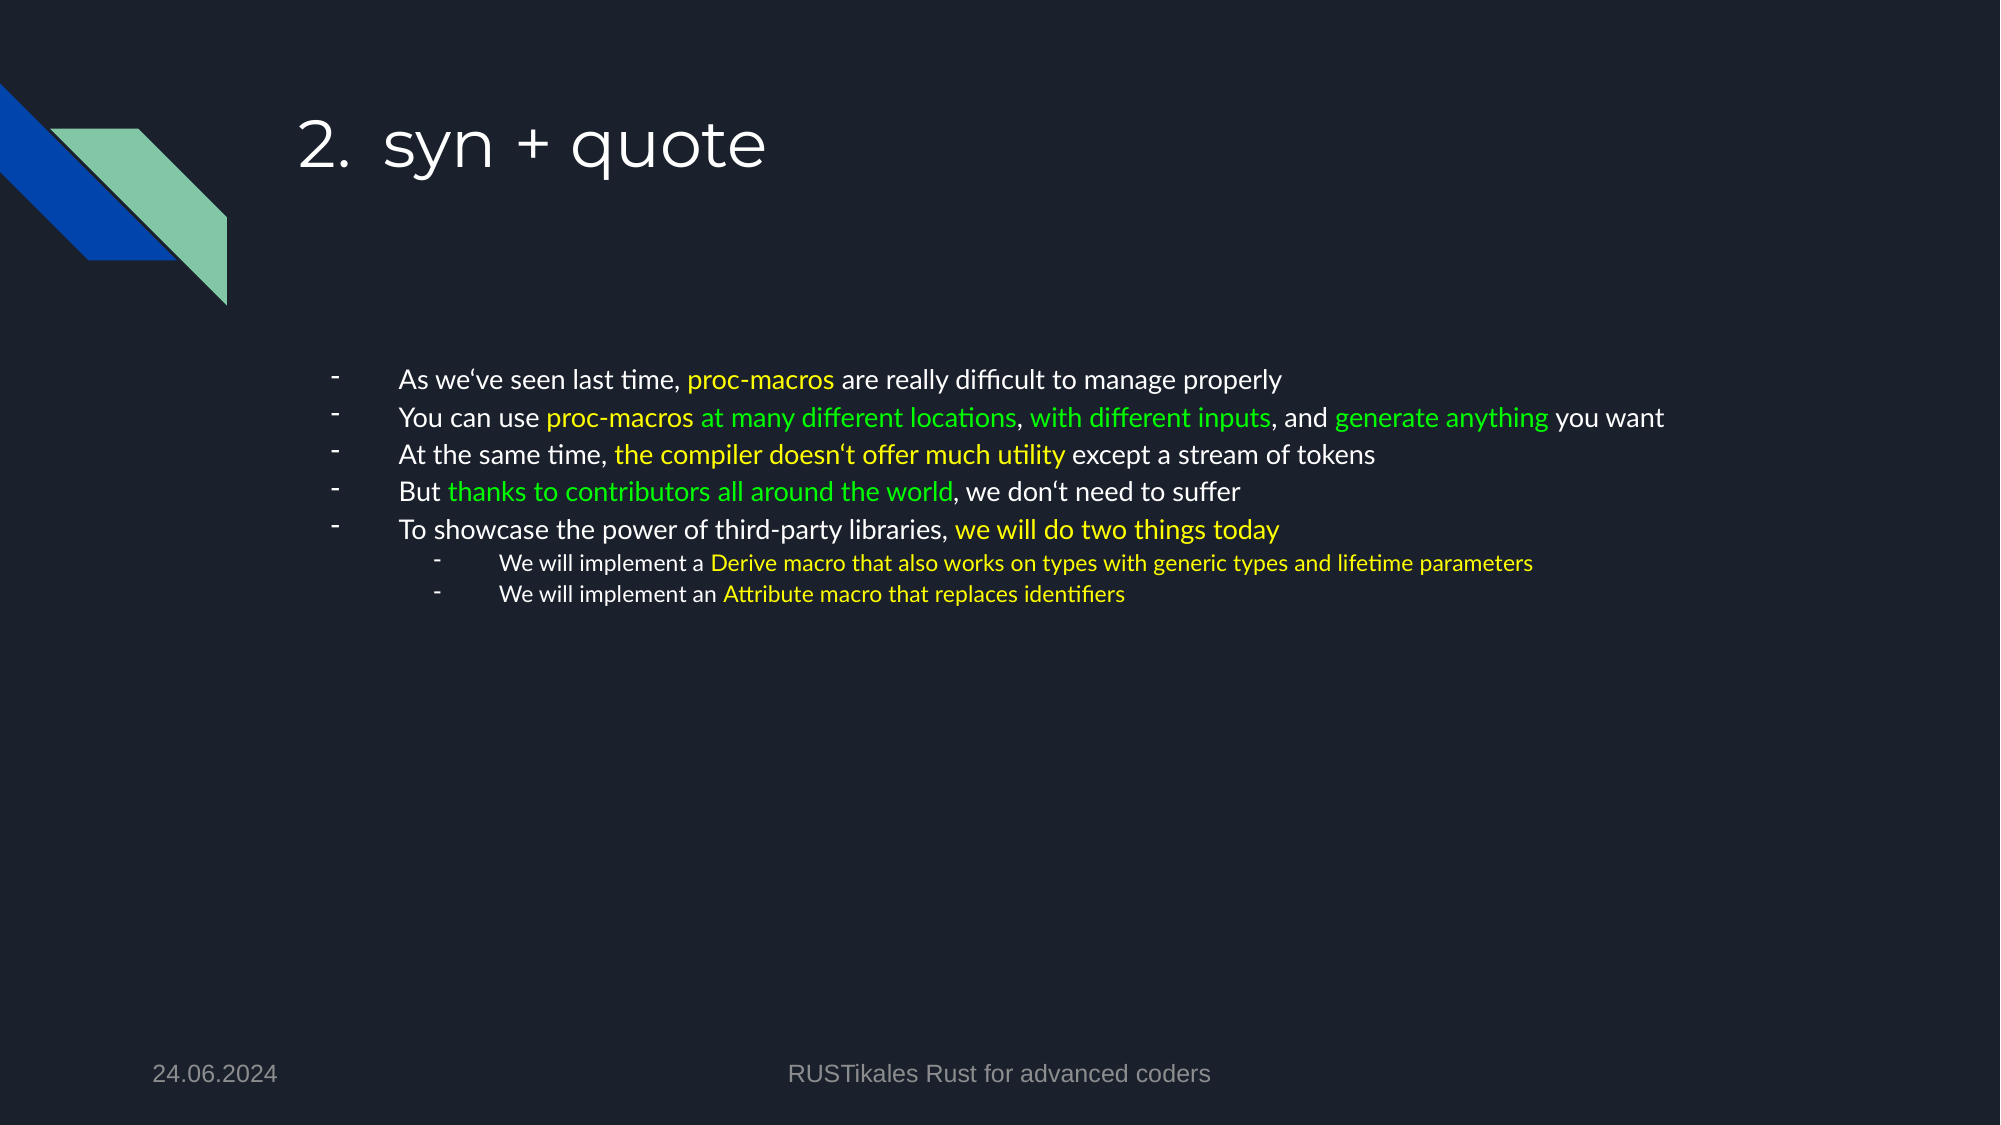

# syn + quote
As we‘ve seen last time, proc-macros are really difficult to manage properly
You can use proc-macros at many different locations, with different inputs, and generate anything you want
At the same time, the compiler doesn‘t offer much utility except a stream of tokens
But thanks to contributors all around the world, we don‘t need to suffer
To showcase the power of third-party libraries, we will do two things today
We will implement a Derive macro that also works on types with generic types and lifetime parameters
We will implement an Attribute macro that replaces identifiers
24.06.2024
RUSTikales Rust for advanced coders